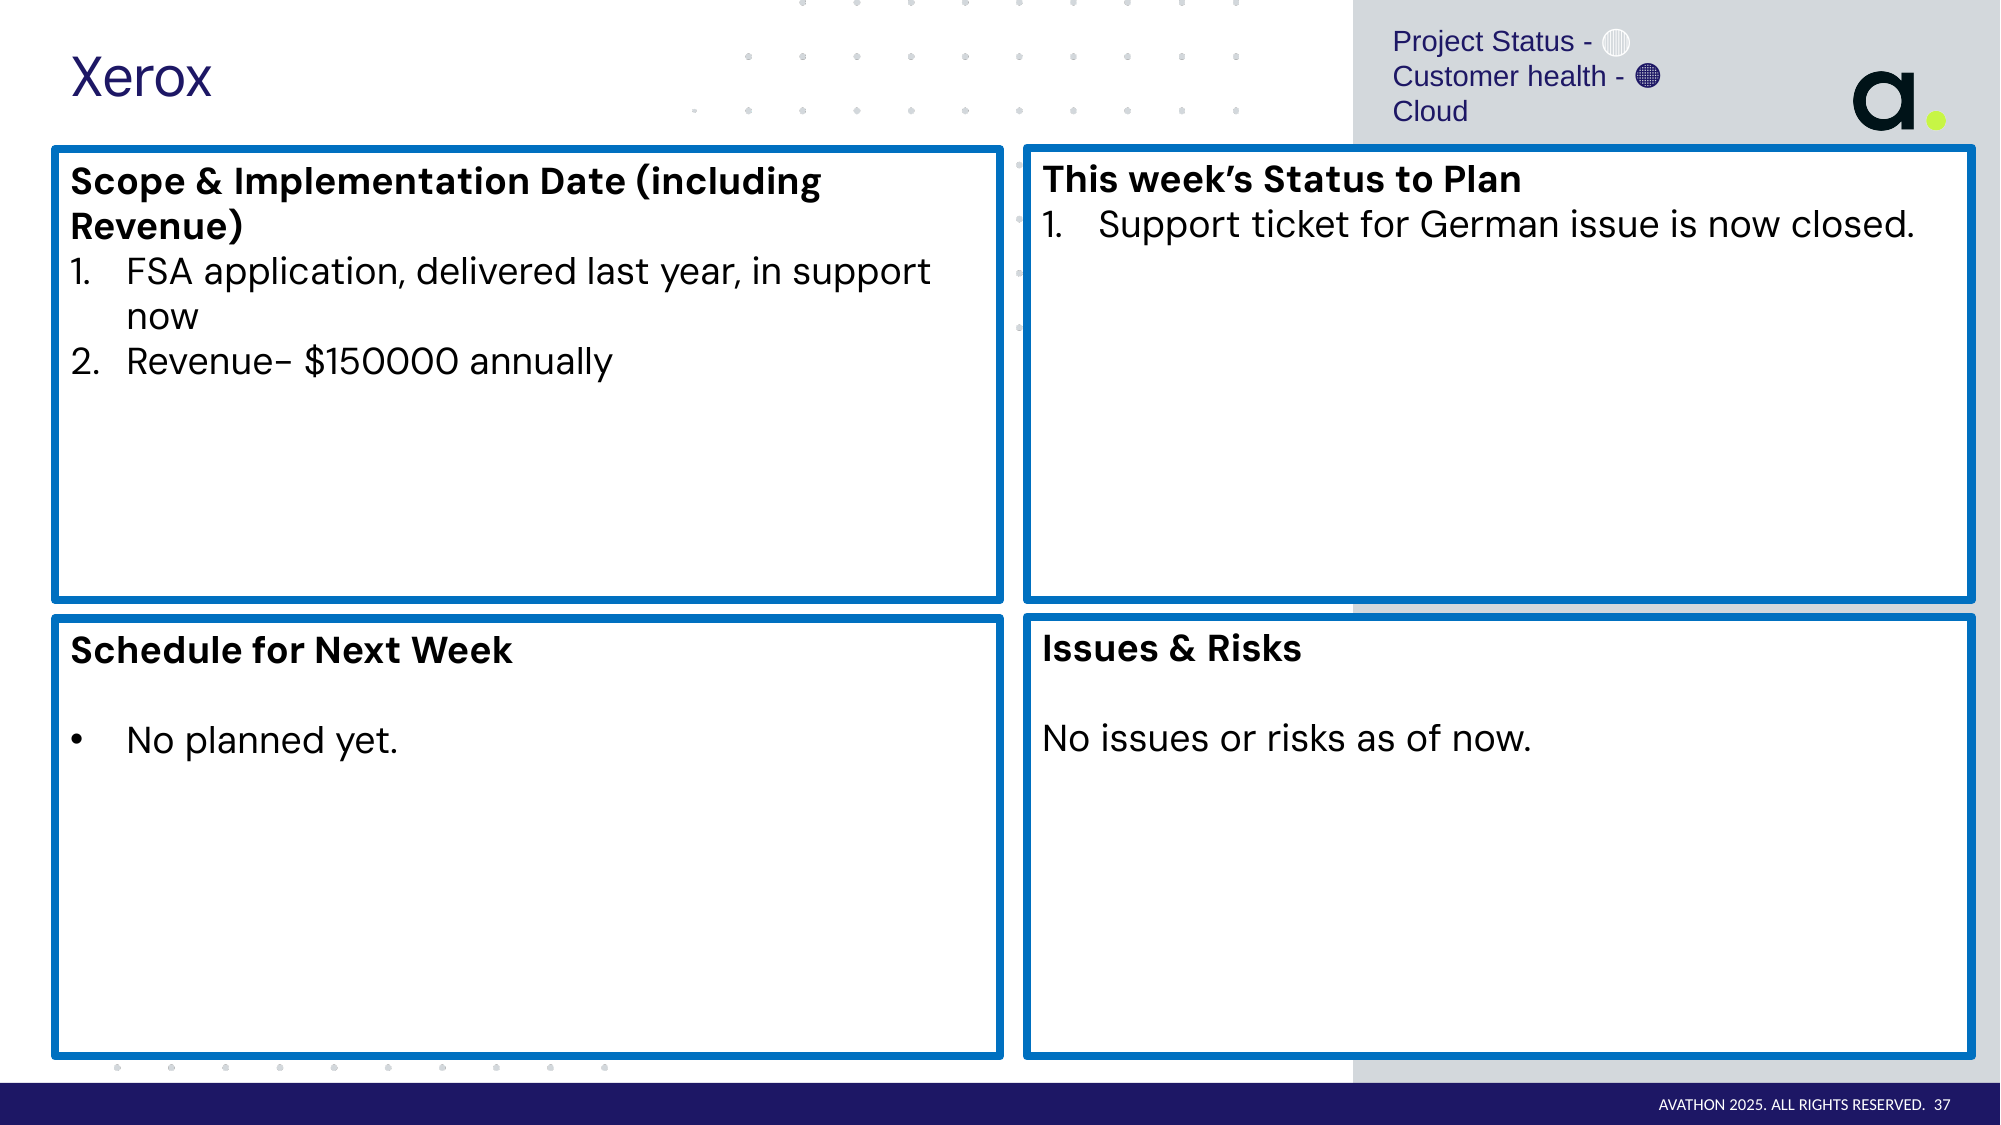

Project Status - 🔴
Customer health - 🟠
Cloud

# Xerox
This week’s Status to Plan
Support ticket for German issue is now closed.
Scope & Implementation Date (including Revenue)
FSA application, delivered last year, in support now
Revenue- $150000 annually
Issues & Risks

No issues or risks as of now.
Schedule for Next Week

No planned yet.